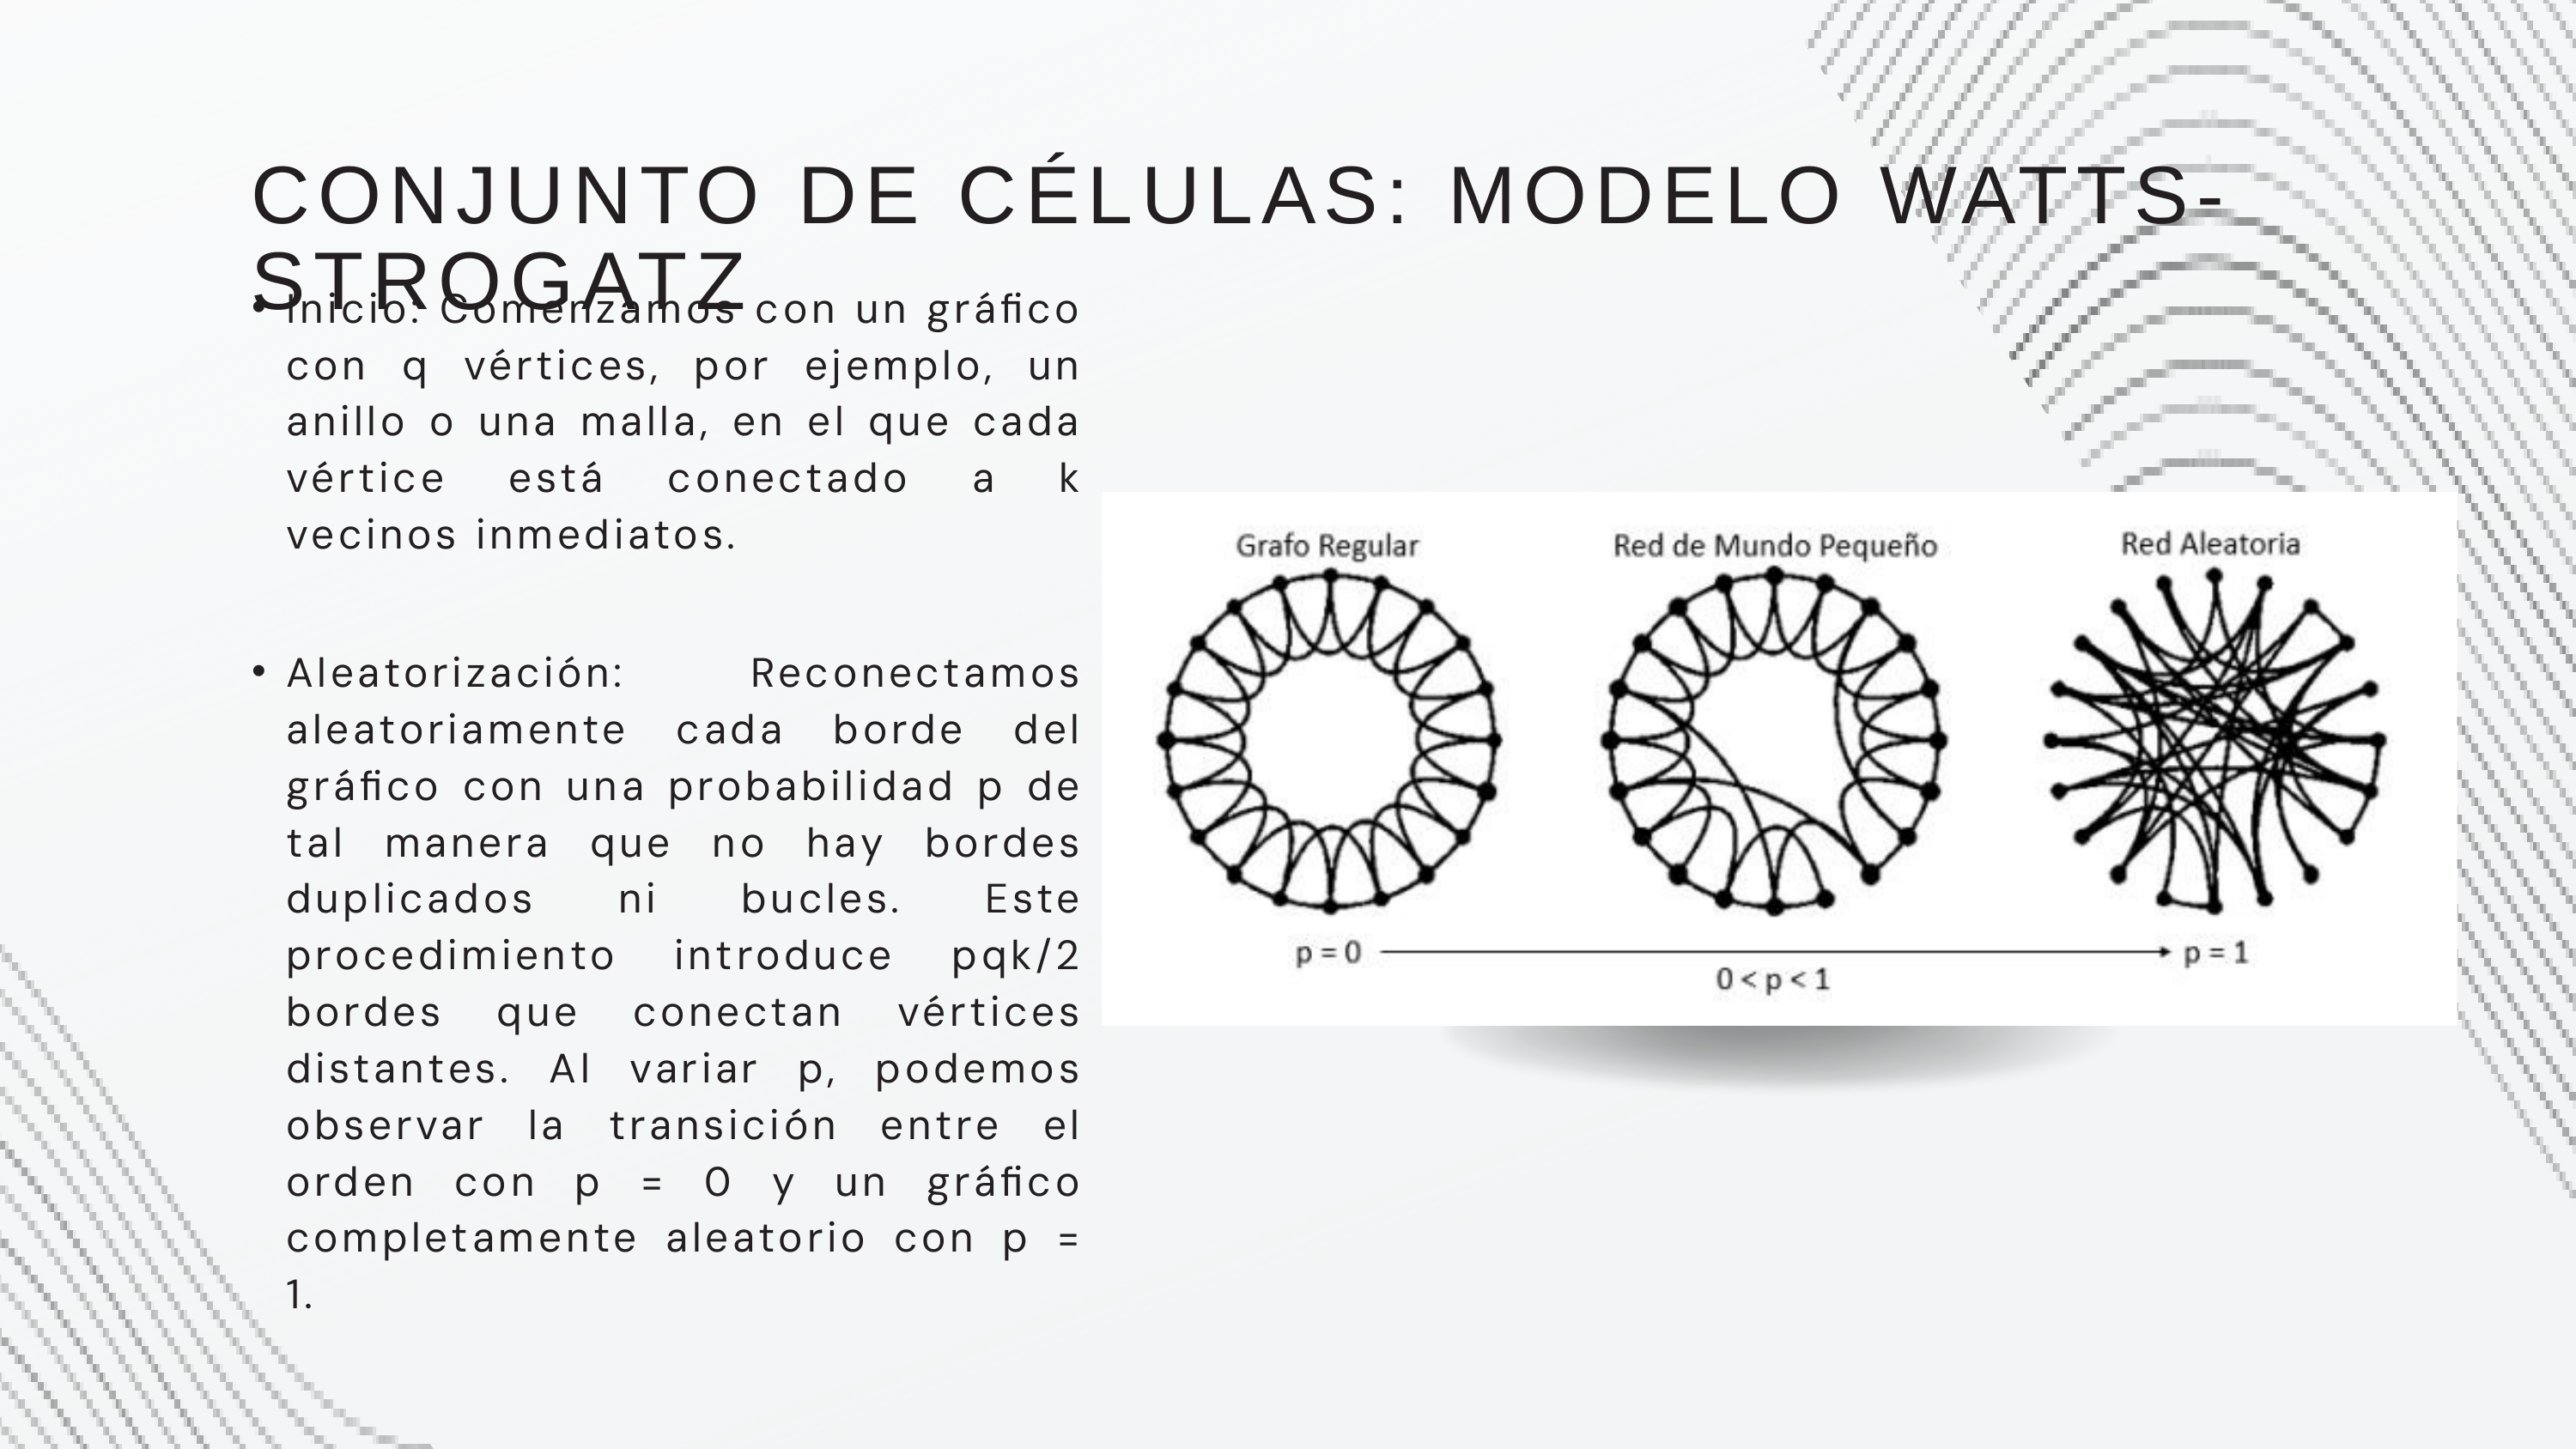

CONJUNTO DE CÉLULAS: MODELO WATTS-STROGATZ

Inicio: Comenzamos con un gráfico con q vértices, por ejemplo, un anillo o una malla, en el que cada vértice está conectado a k vecinos inmediatos.

Aleatorización: Reconectamos aleatoriamente cada borde del gráfico con una probabilidad p de tal manera que no hay bordes duplicados ni bucles. Este procedimiento introduce pqk/2 bordes que conectan vértices distantes. Al variar p, podemos observar la transición entre el orden con p = 0 y un gráfico completamente aleatorio con p = 1.